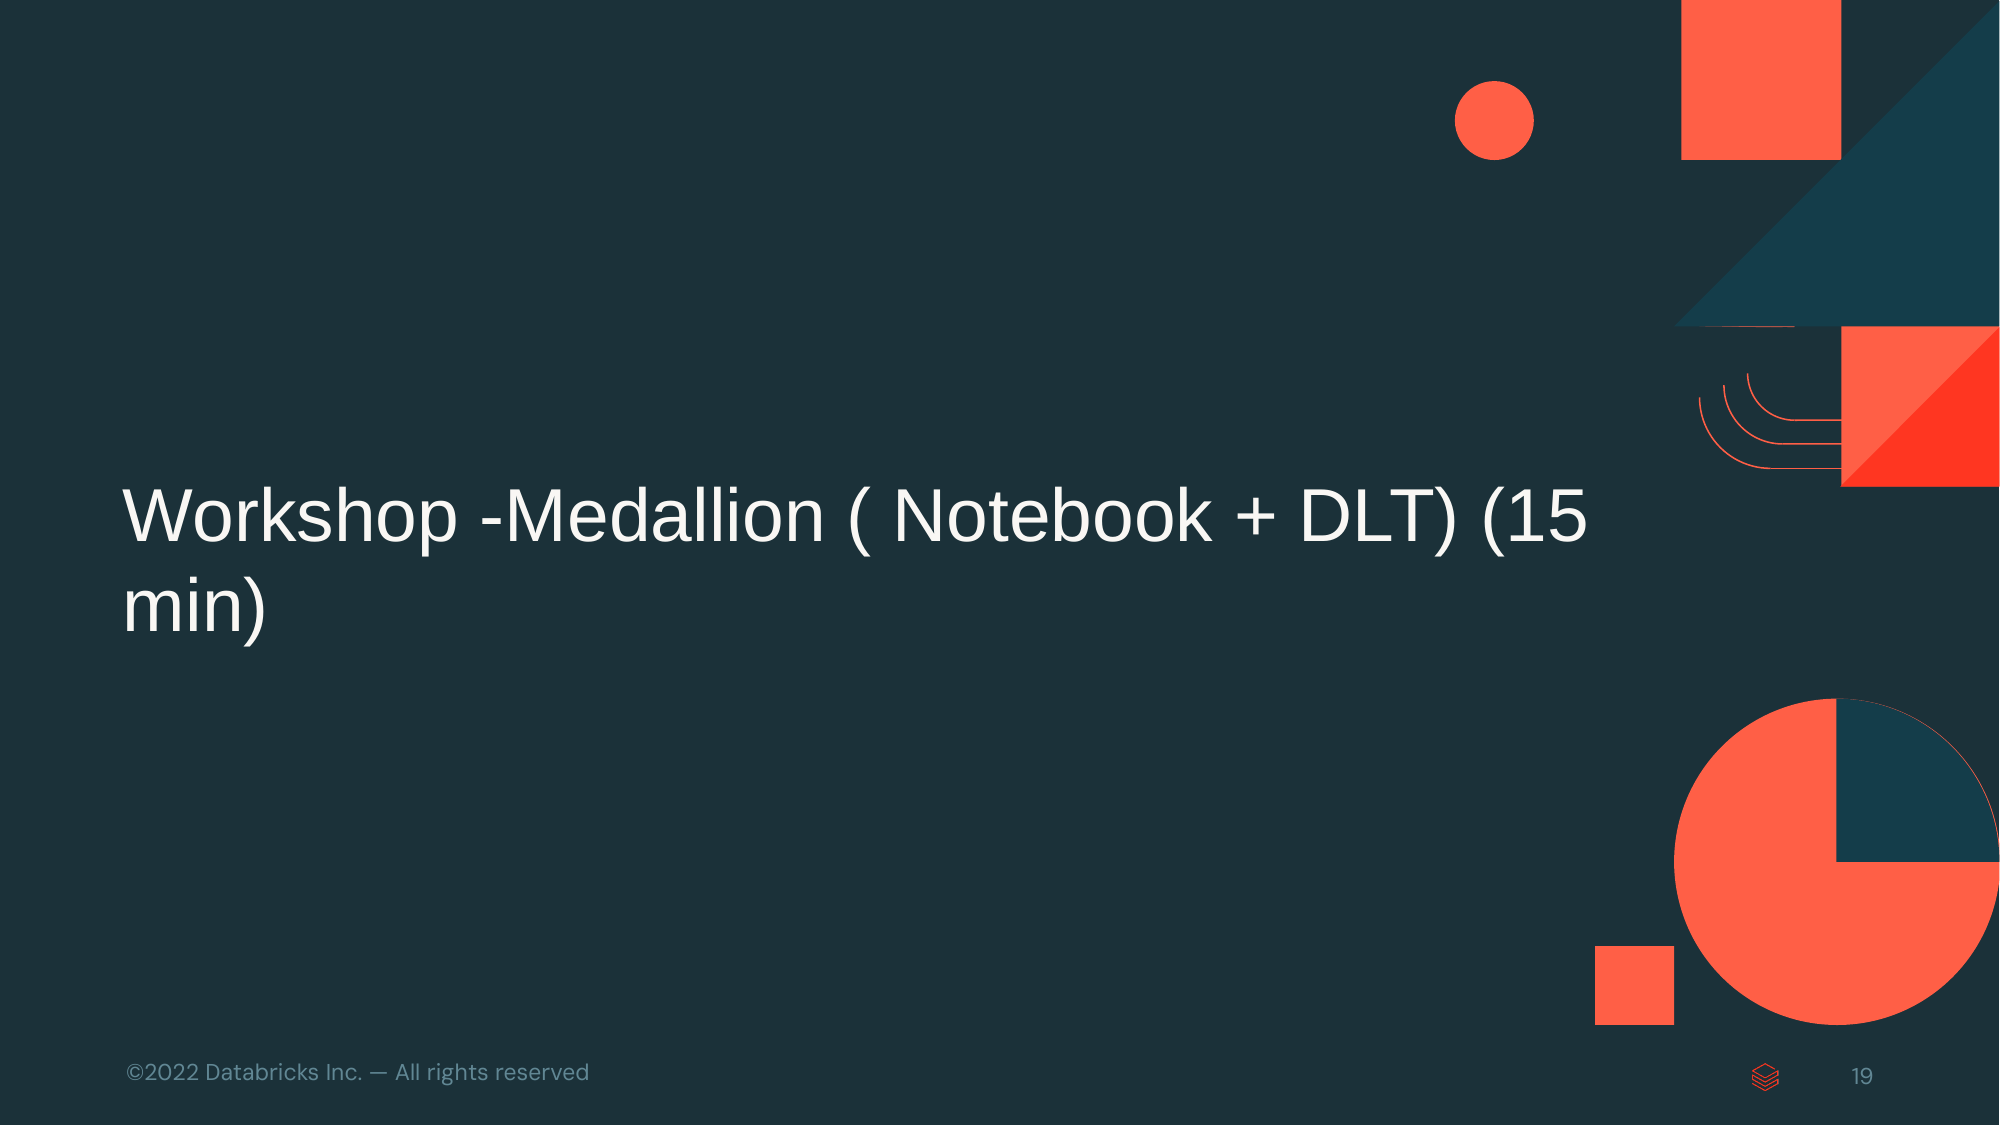

# Workshop -Medallion ( Notebook + DLT) (15 min)
19